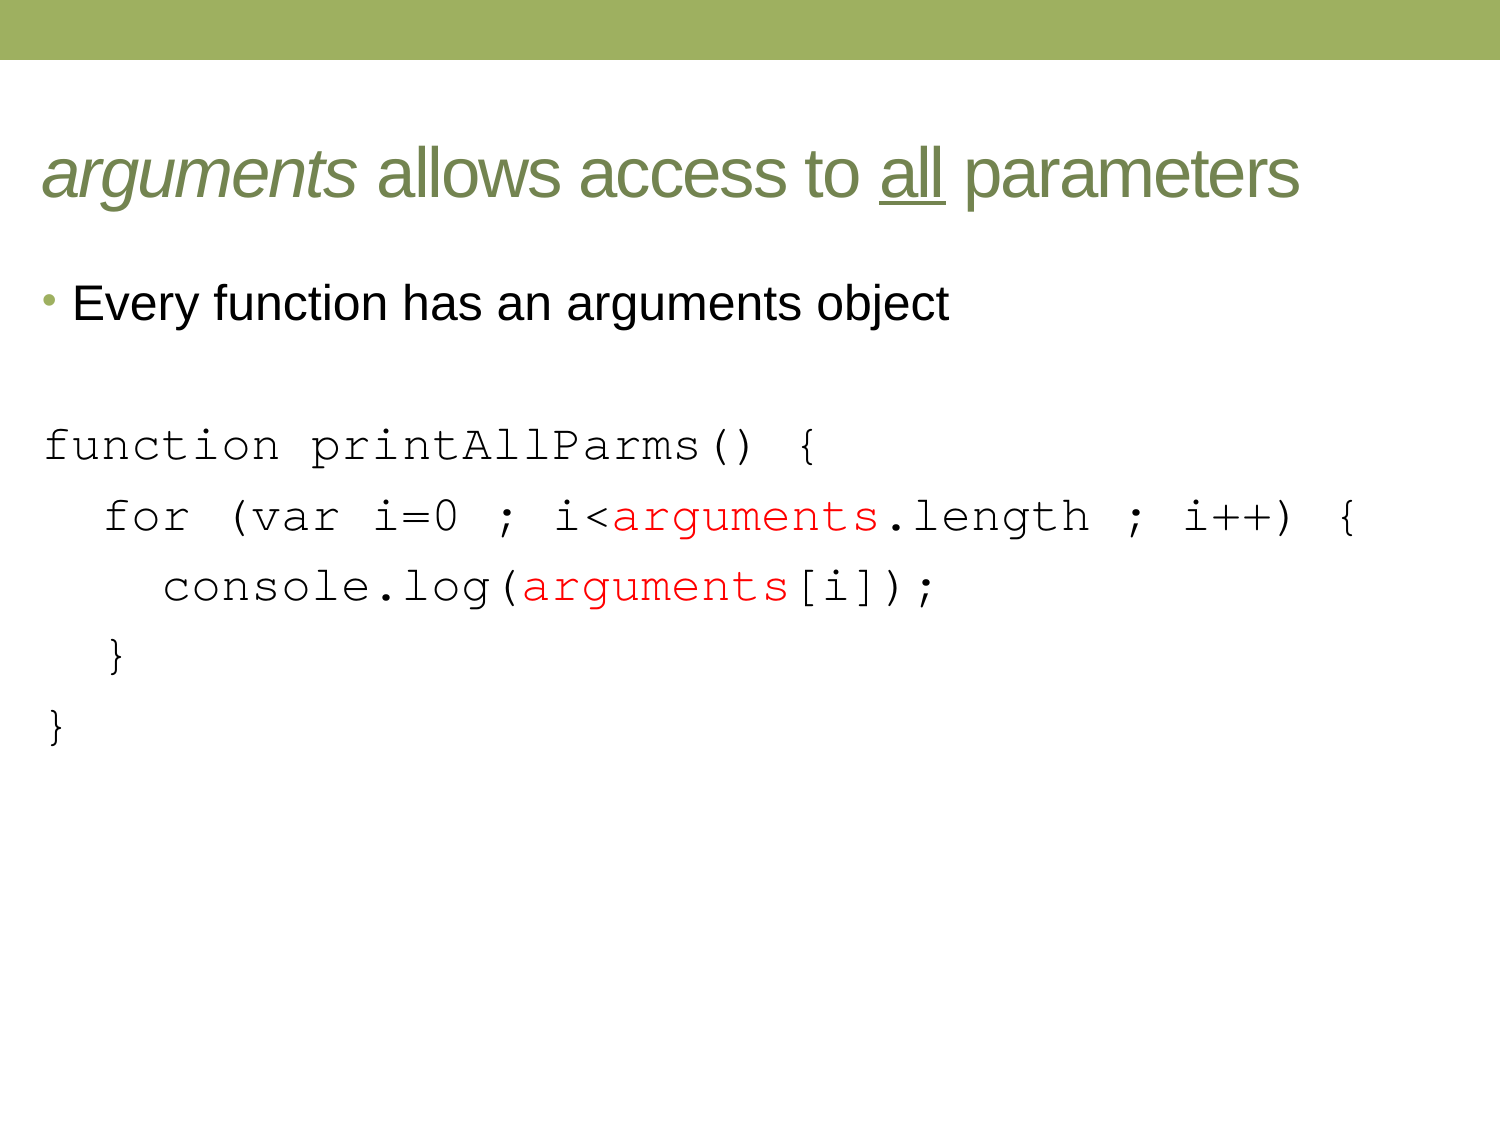

# arguments allows access to all parameters
Every function has an arguments object

function printAllParms() {
  for (var i=0 ; i<arguments.length ; i++) {
    console.log(arguments[i]);
  }
}